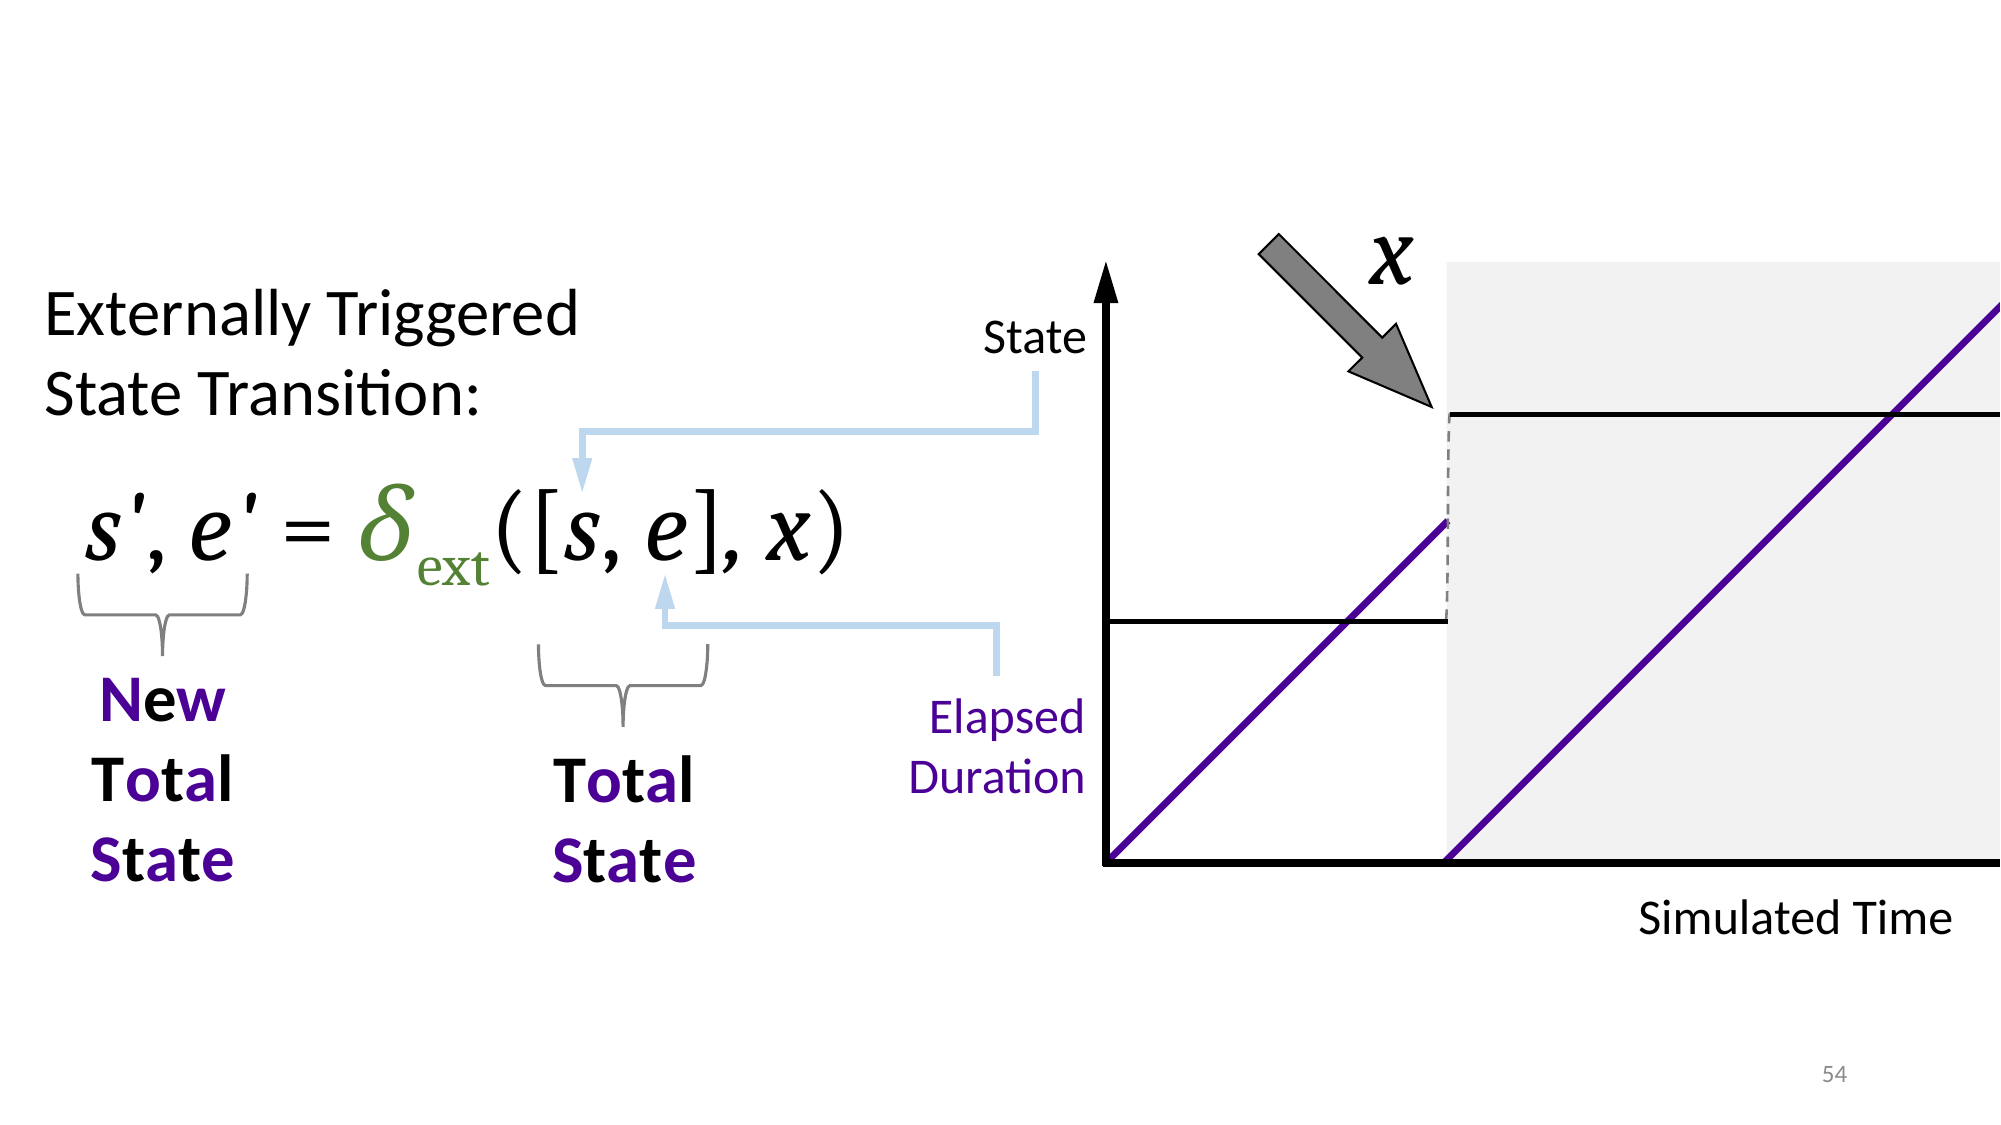

x
Externally Triggered
State Transition:

State

s', e' = δext([s, e], x)

New
Total
State
Elapsed
Duration
Total
State
Simulated Time
54